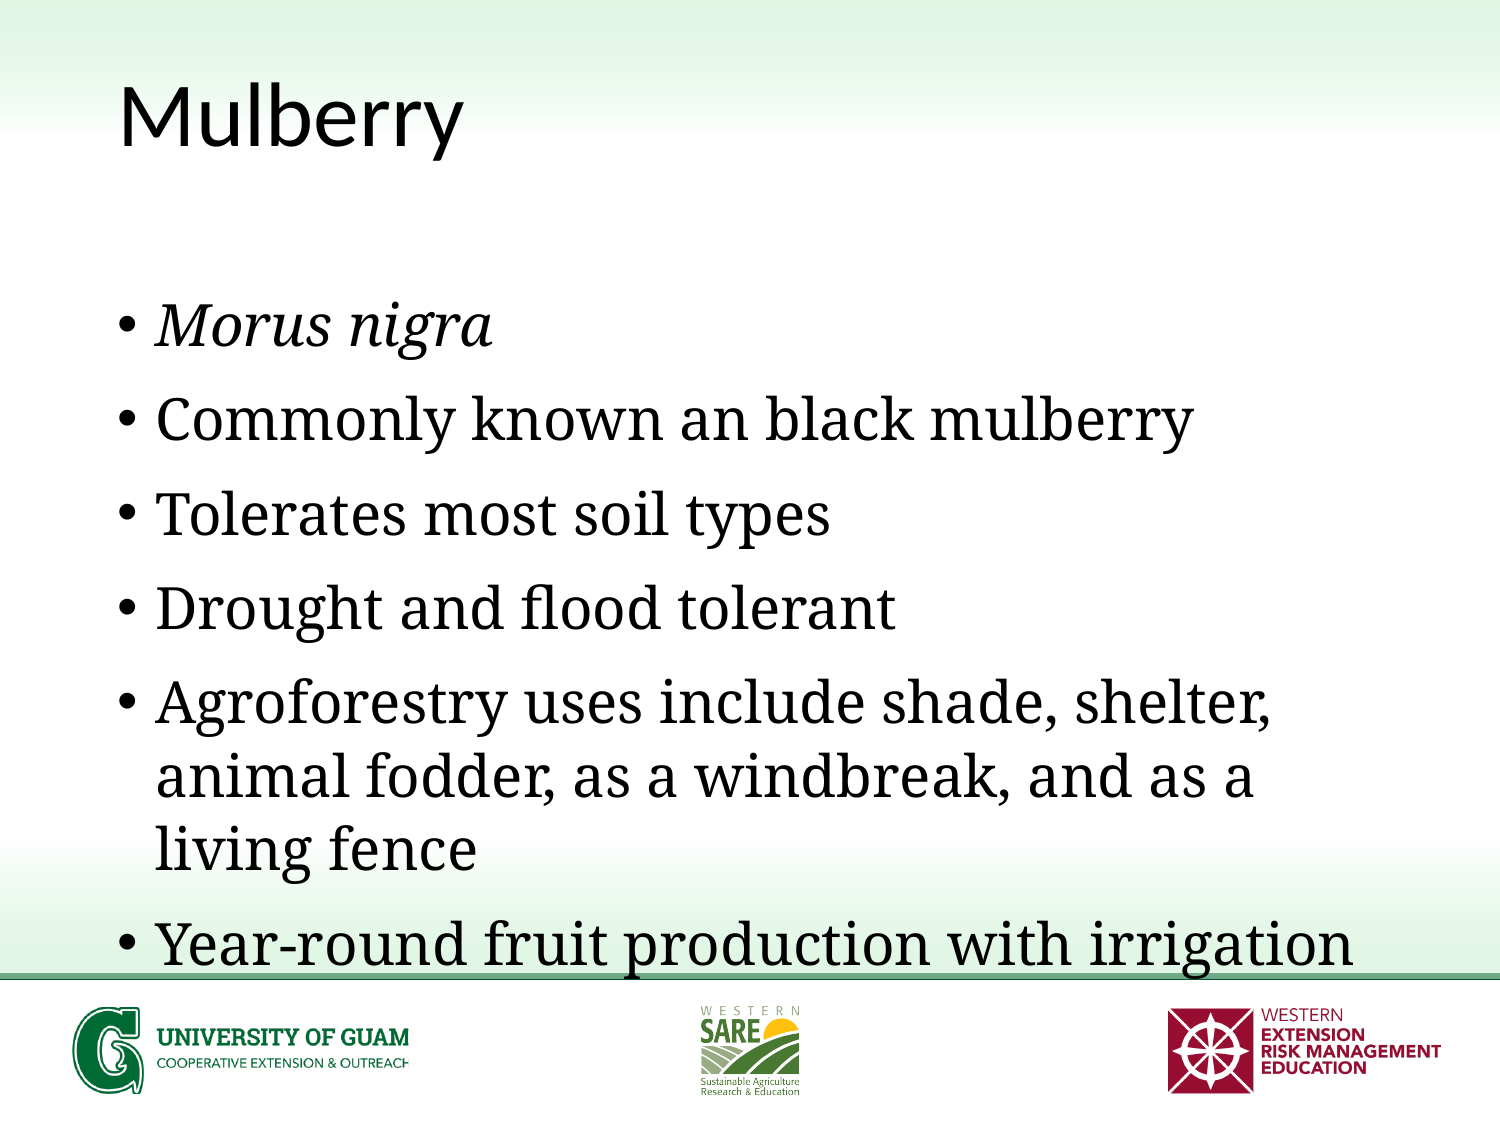

# Mulberry
Morus nigra
Commonly known an black mulberry
Tolerates most soil types
Drought and flood tolerant
Agroforestry uses include shade, shelter, animal fodder, as a windbreak, and as a living fence
Year-round fruit production with irrigation